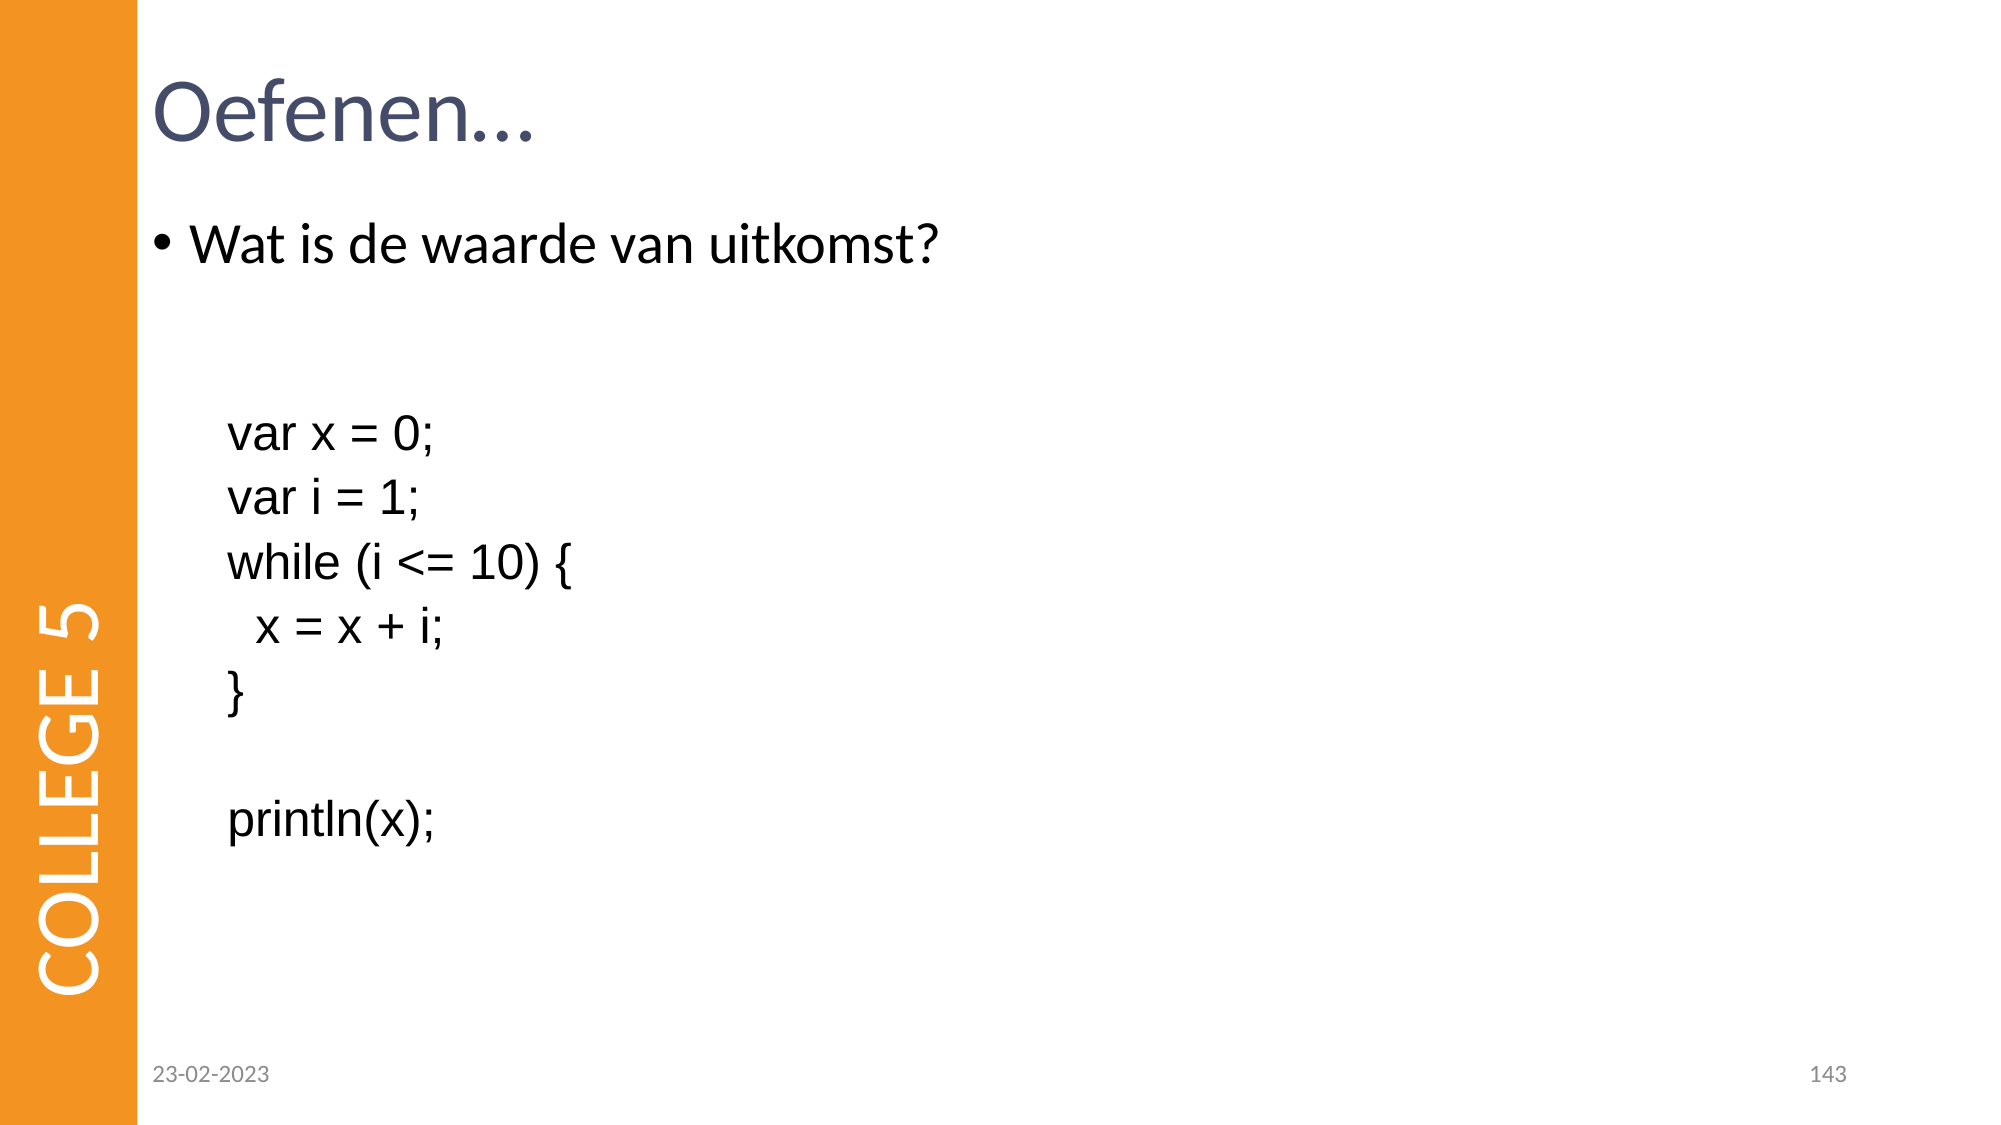

# Oefenen…
Wat is de waarde van uitkomst?

var x = 0;
var i = 1;
while (i <= 10) {
  x = x + i;
}

println(x);

COLLEGE 5
23-02-2023

143